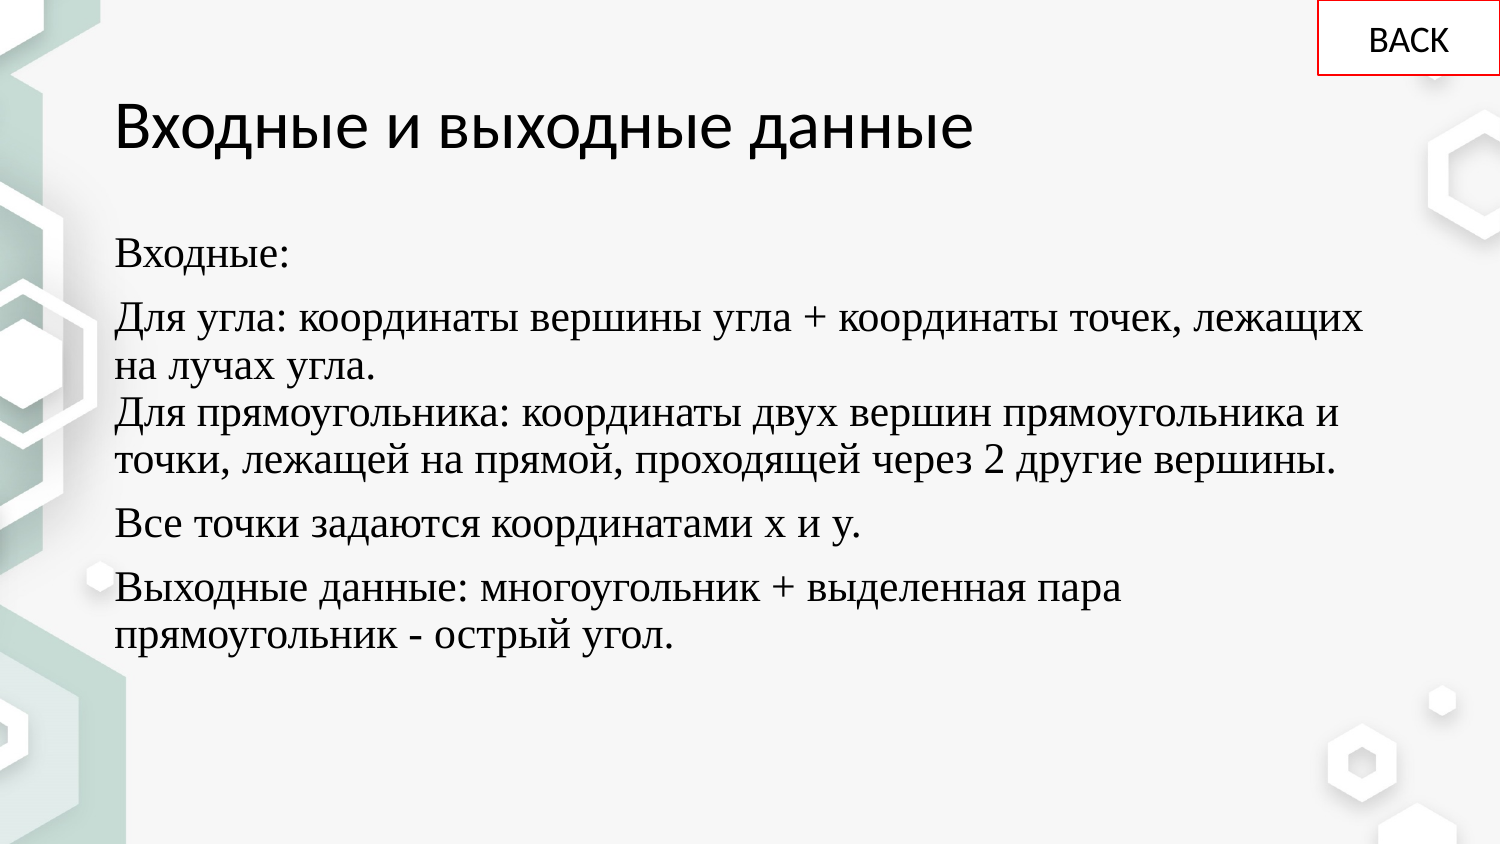

BACK
# Входные и выходные данные
Входные:
Для угла: координаты вершины угла + координаты точек, лежащих на лучах угла.
Для прямоугольника: координаты двух вершин прямоугольника и точки, лежащей на прямой, проходящей через 2 другие вершины.
Все точки задаются координатами x и y.
Выходные данные: многоугольник + выделенная пара прямоугольник - острый угол.